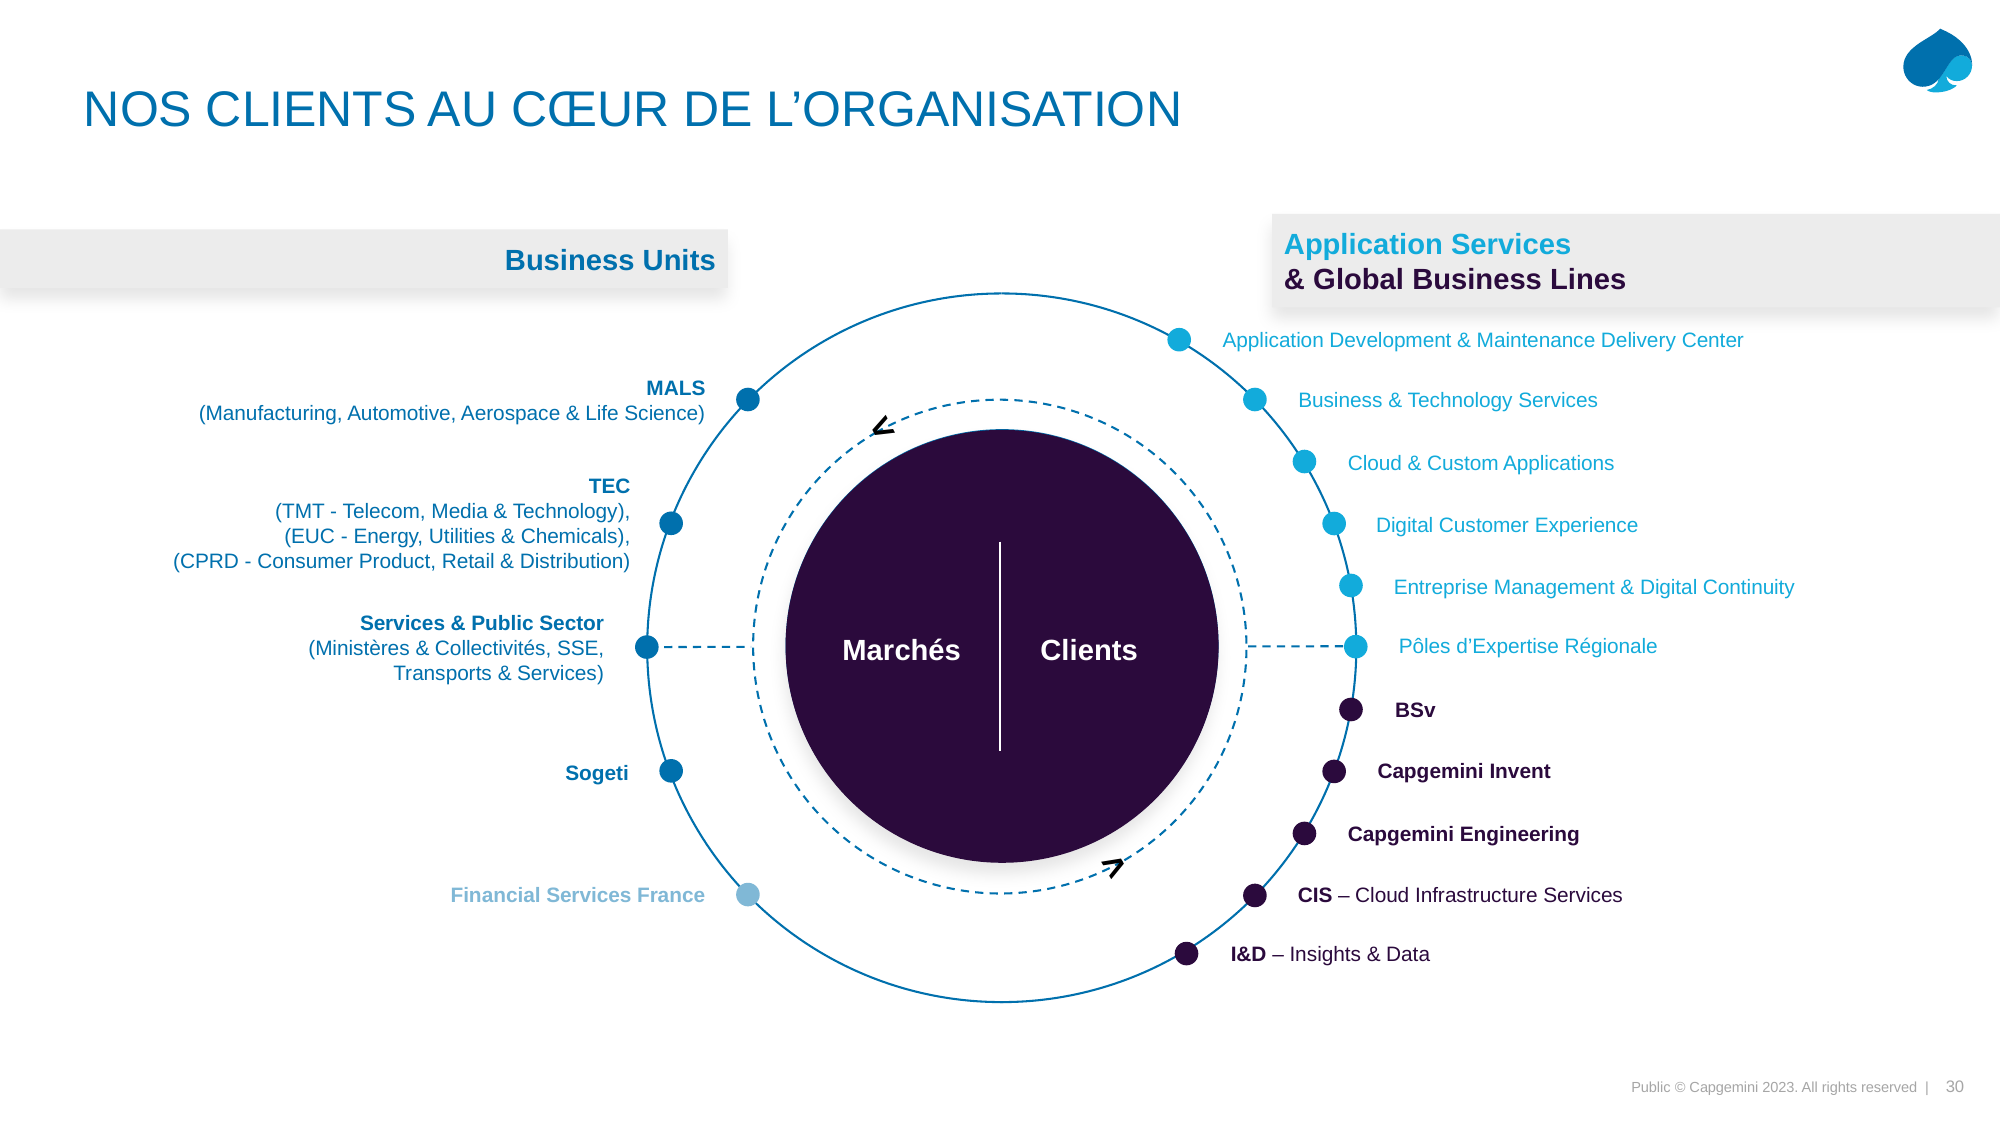

Nos clients au cœur de l’organisation
Application Services
& Global Business Lines
Business Units

Application Development & Maintenance Delivery Center

MALS
(Manufacturing, Automotive, Aerospace & Life Science)
Business & Technology Services

>

Marchés
Clients
>

Cloud & Custom Applications

Digital Customer Experience

TEC
(TMT - Telecom, Media & Technology),
(EUC - Energy, Utilities & Chemicals),
(CPRD - Consumer Product, Retail & Distribution)

Entreprise Management & Digital Continuity

Pôles d’Expertise Régionale
Services & Public Sector
(Ministères & Collectivités, SSE,
Transports & Services)

BSv

Capgemini Invent
Sogeti

Capgemini Engineering

Financial Services France
CIS – Cloud Infrastructure Services

I&D – Insights & Data

30
Public © Capgemini 2023. All rights reserved  |